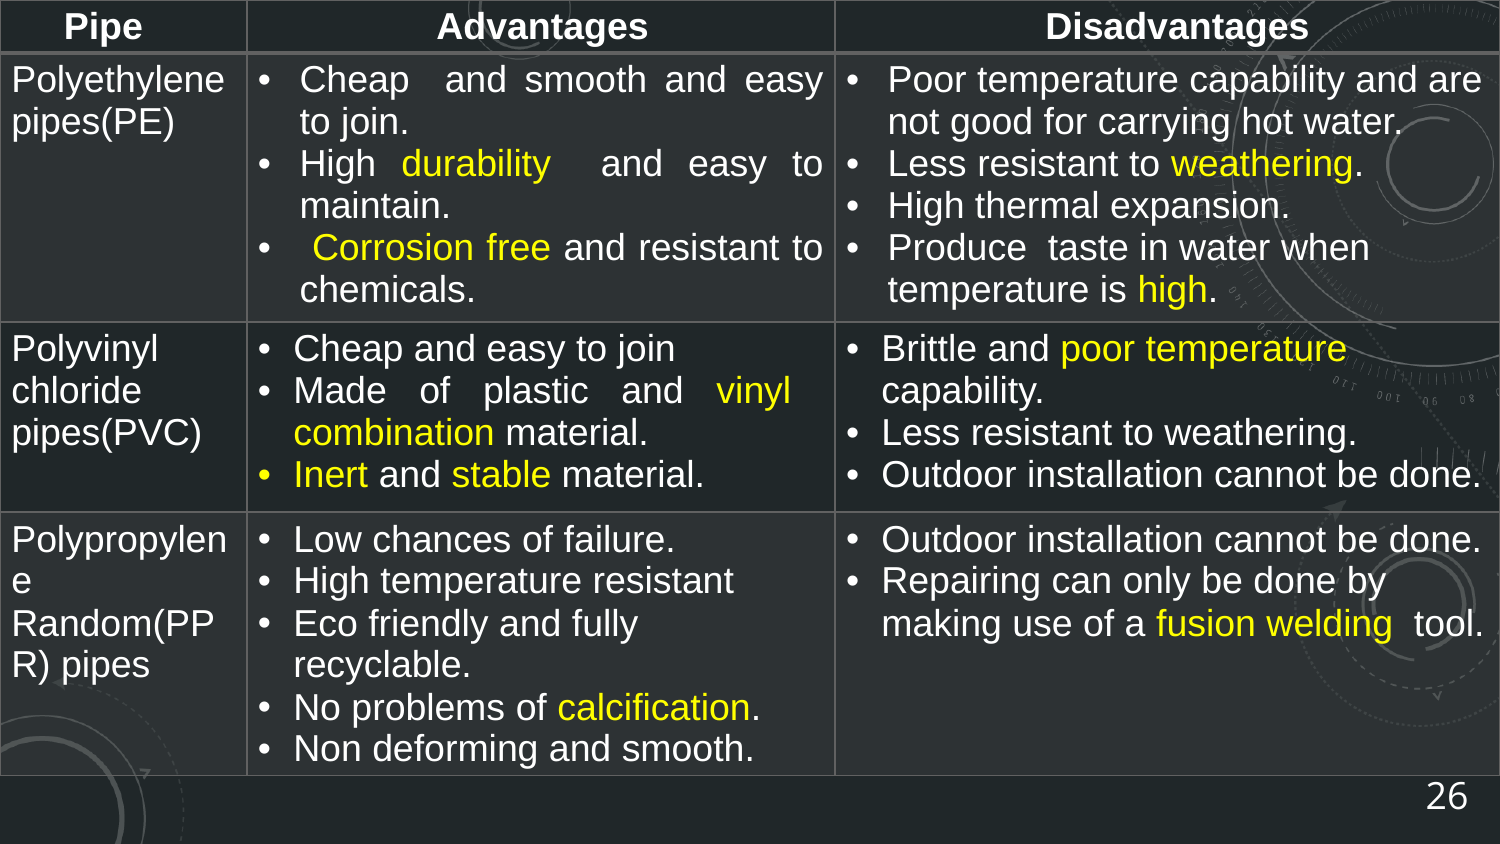

| Pipe | Advantages | Disadvantages |
| --- | --- | --- |
| Polyethylene pipes(PE) | Cheap and smooth and easy to join. High durability and easy to maintain. Corrosion free and resistant to chemicals. | Poor temperature capability and are not good for carrying hot water. Less resistant to weathering. High thermal expansion. Produce taste in water when temperature is high. |
| Polyvinyl chloride pipes(PVC) | Cheap and easy to join Made of plastic and vinyl combination material. Inert and stable material. | Brittle and poor temperature capability. Less resistant to weathering. Outdoor installation cannot be done. |
| Polypropylene Random(PPR) pipes | Low chances of failure. High temperature resistant Eco friendly and fully recyclable. No problems of calcification. Non deforming and smooth. | Outdoor installation cannot be done. Repairing can only be done by making use of a fusion welding tool. |
26